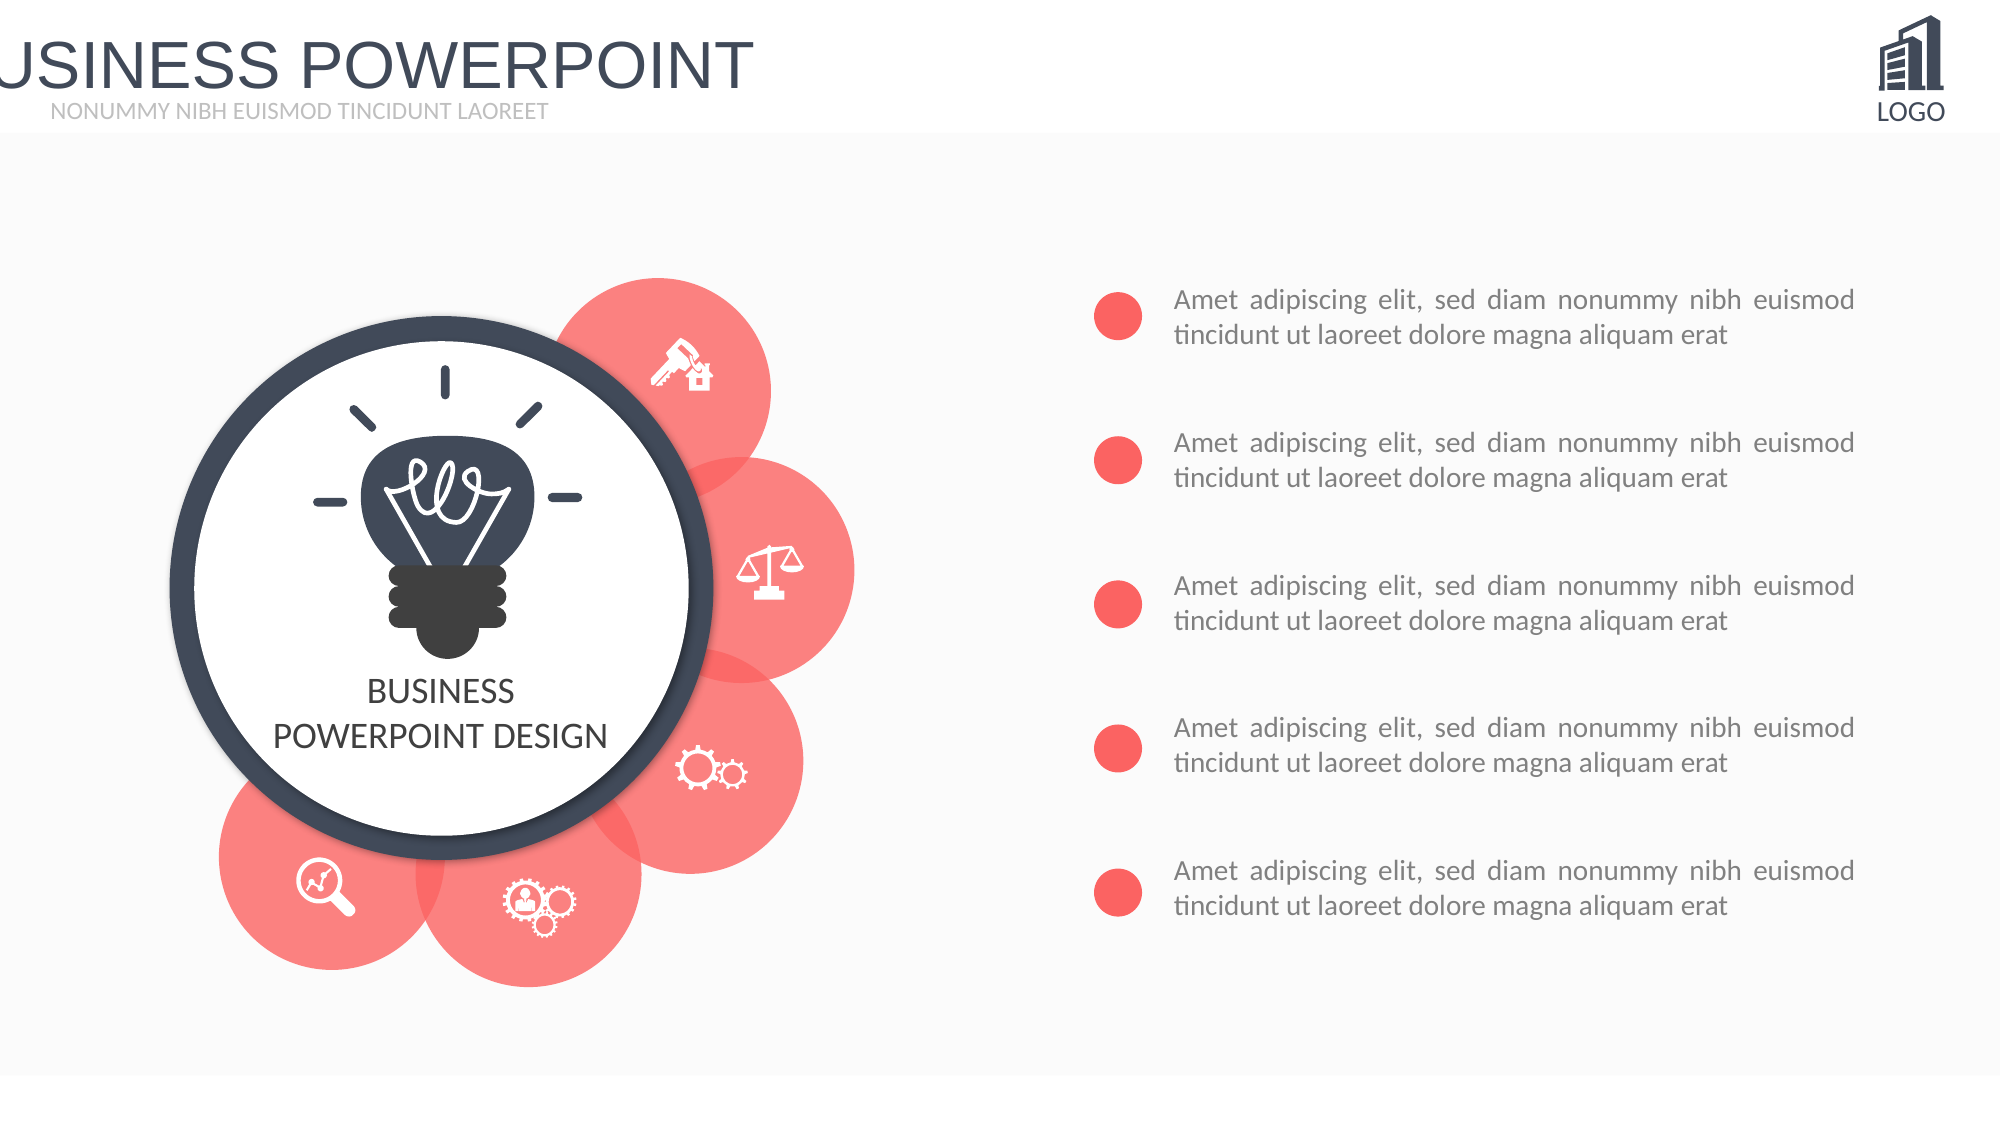

BUSINESS POWERPOINT
NONUMMY NIBH EUISMOD TINCIDUNT LAOREET
Amet adipiscing elit, sed diam nonummy nibh euismod tincidunt ut laoreet dolore magna aliquam erat

Amet adipiscing elit, sed diam nonummy nibh euismod tincidunt ut laoreet dolore magna aliquam erat

Amet adipiscing elit, sed diam nonummy nibh euismod tincidunt ut laoreet dolore magna aliquam erat

BUSINESS
POWERPOINT DESIGN
Amet adipiscing elit, sed diam nonummy nibh euismod tincidunt ut laoreet dolore magna aliquam erat

Amet adipiscing elit, sed diam nonummy nibh euismod tincidunt ut laoreet dolore magna aliquam erat